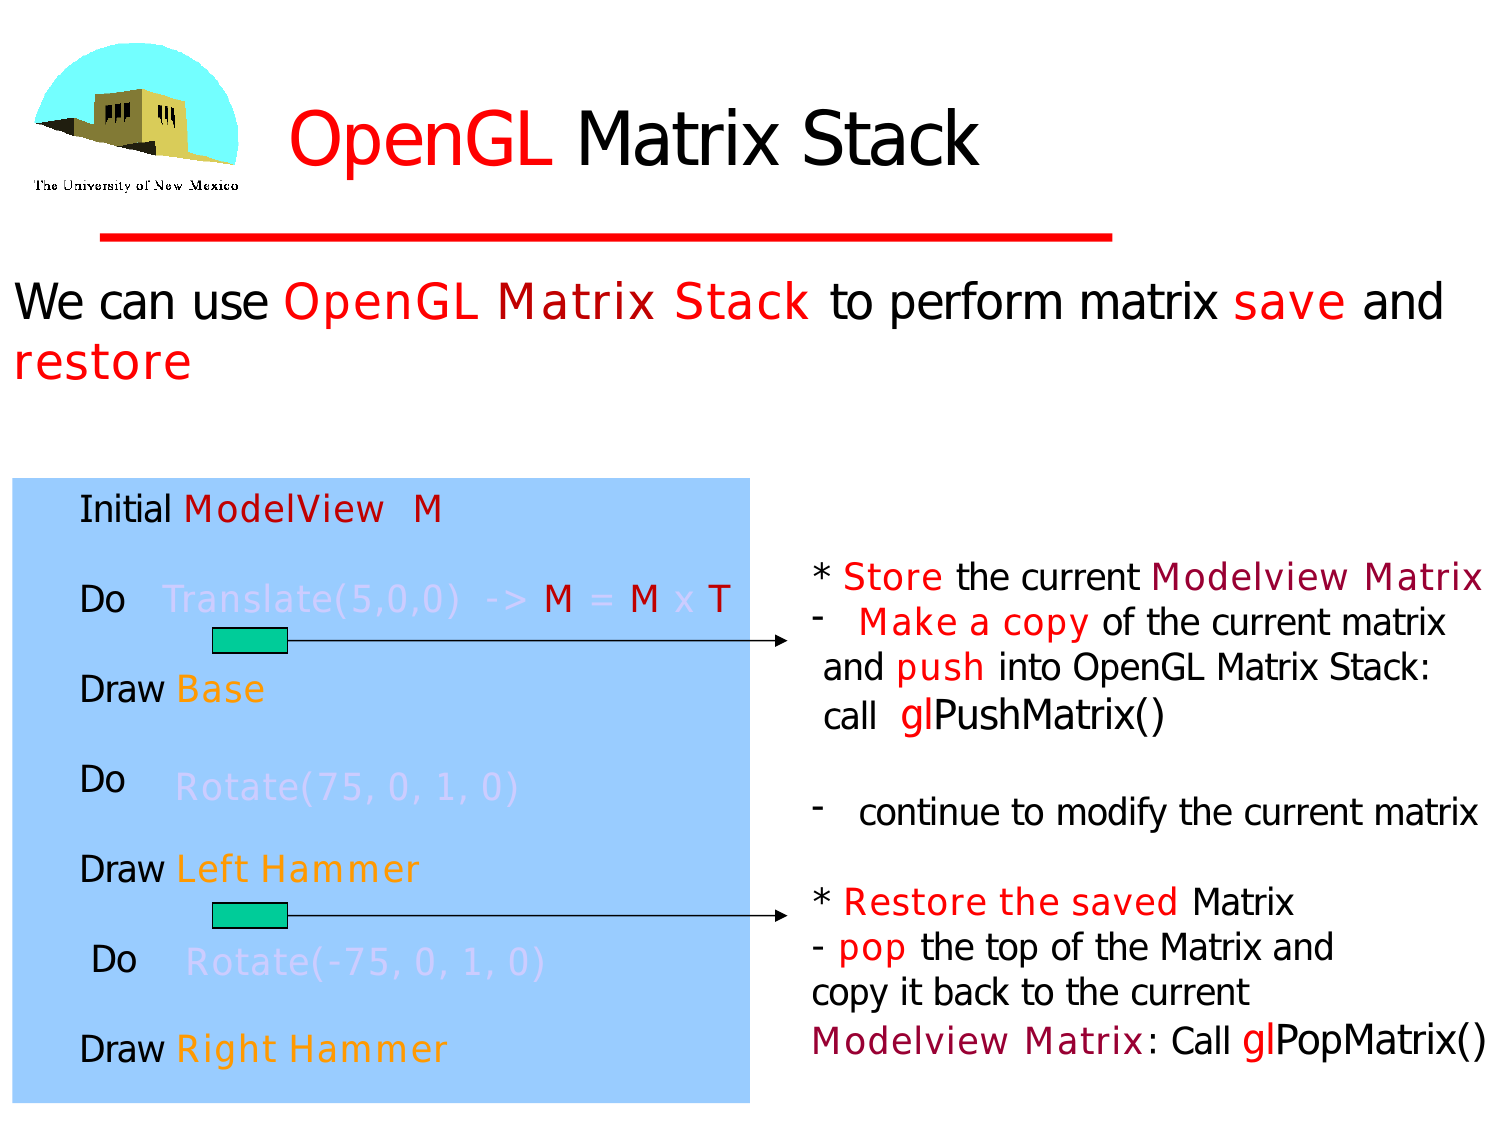

OpenGL Matrix Stack
We can use OpenGL Matrix Stack to perform matrix save and restore
Initial ModelView  M

Do

Draw Base

Do

Draw Left Hammer

 Do

Draw Right Hammer

* Store the current Modelview Matrix
 Make a copy of the current matrix
 and push into OpenGL Matrix Stack:
 call  glPushMatrix()

 continue to modify the current matrix

* Restore the saved Matrix
- pop the top of the Matrix and
copy it back to the current
Modelview Matrix: Call glPopMatrix()
Translate(5,0,0)  -> M = M x T

Rotate(75, 0, 1, 0)

Rotate(-75, 0, 1, 0)